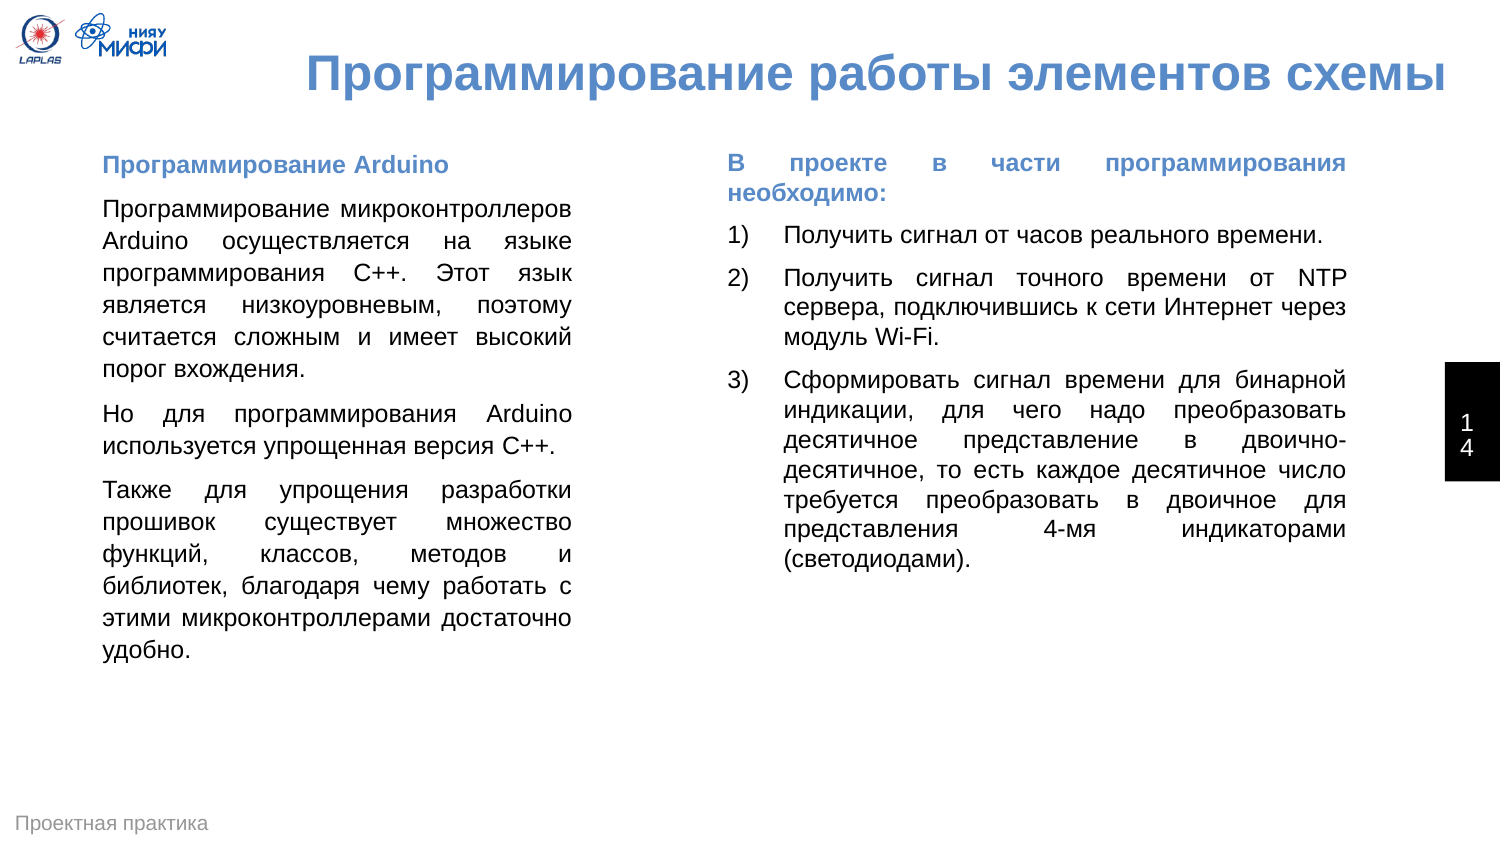

# Программирование работы элементов схемы
Программирование Arduino
Программирование микроконтроллеров Arduino осуществляется на языке программирования C++. Этот язык является низкоуровневым, поэтому считается сложным и имеет высокий порог вхождения.
Но для программирования Arduino используется упрощенная версия C++.
Также для упрощения разработки прошивок существует множество функций, классов, методов и библиотек, благодаря чему работать с этими микроконтроллерами достаточно удобно.
В проекте в части программирования необходимо:
Получить сигнал от часов реального времени.
Получить сигнал точного времени от NTP сервера, подключившись к сети Интернет через модуль Wi-Fi.
Сформировать сигнал времени для бинарной индикации, для чего надо преобразовать десятичное представление в двоично-десятичное, то есть каждое десятичное число требуется преобразовать в двоичное для представления 4-мя индикаторами (светодиодами).
14
Проектная практика